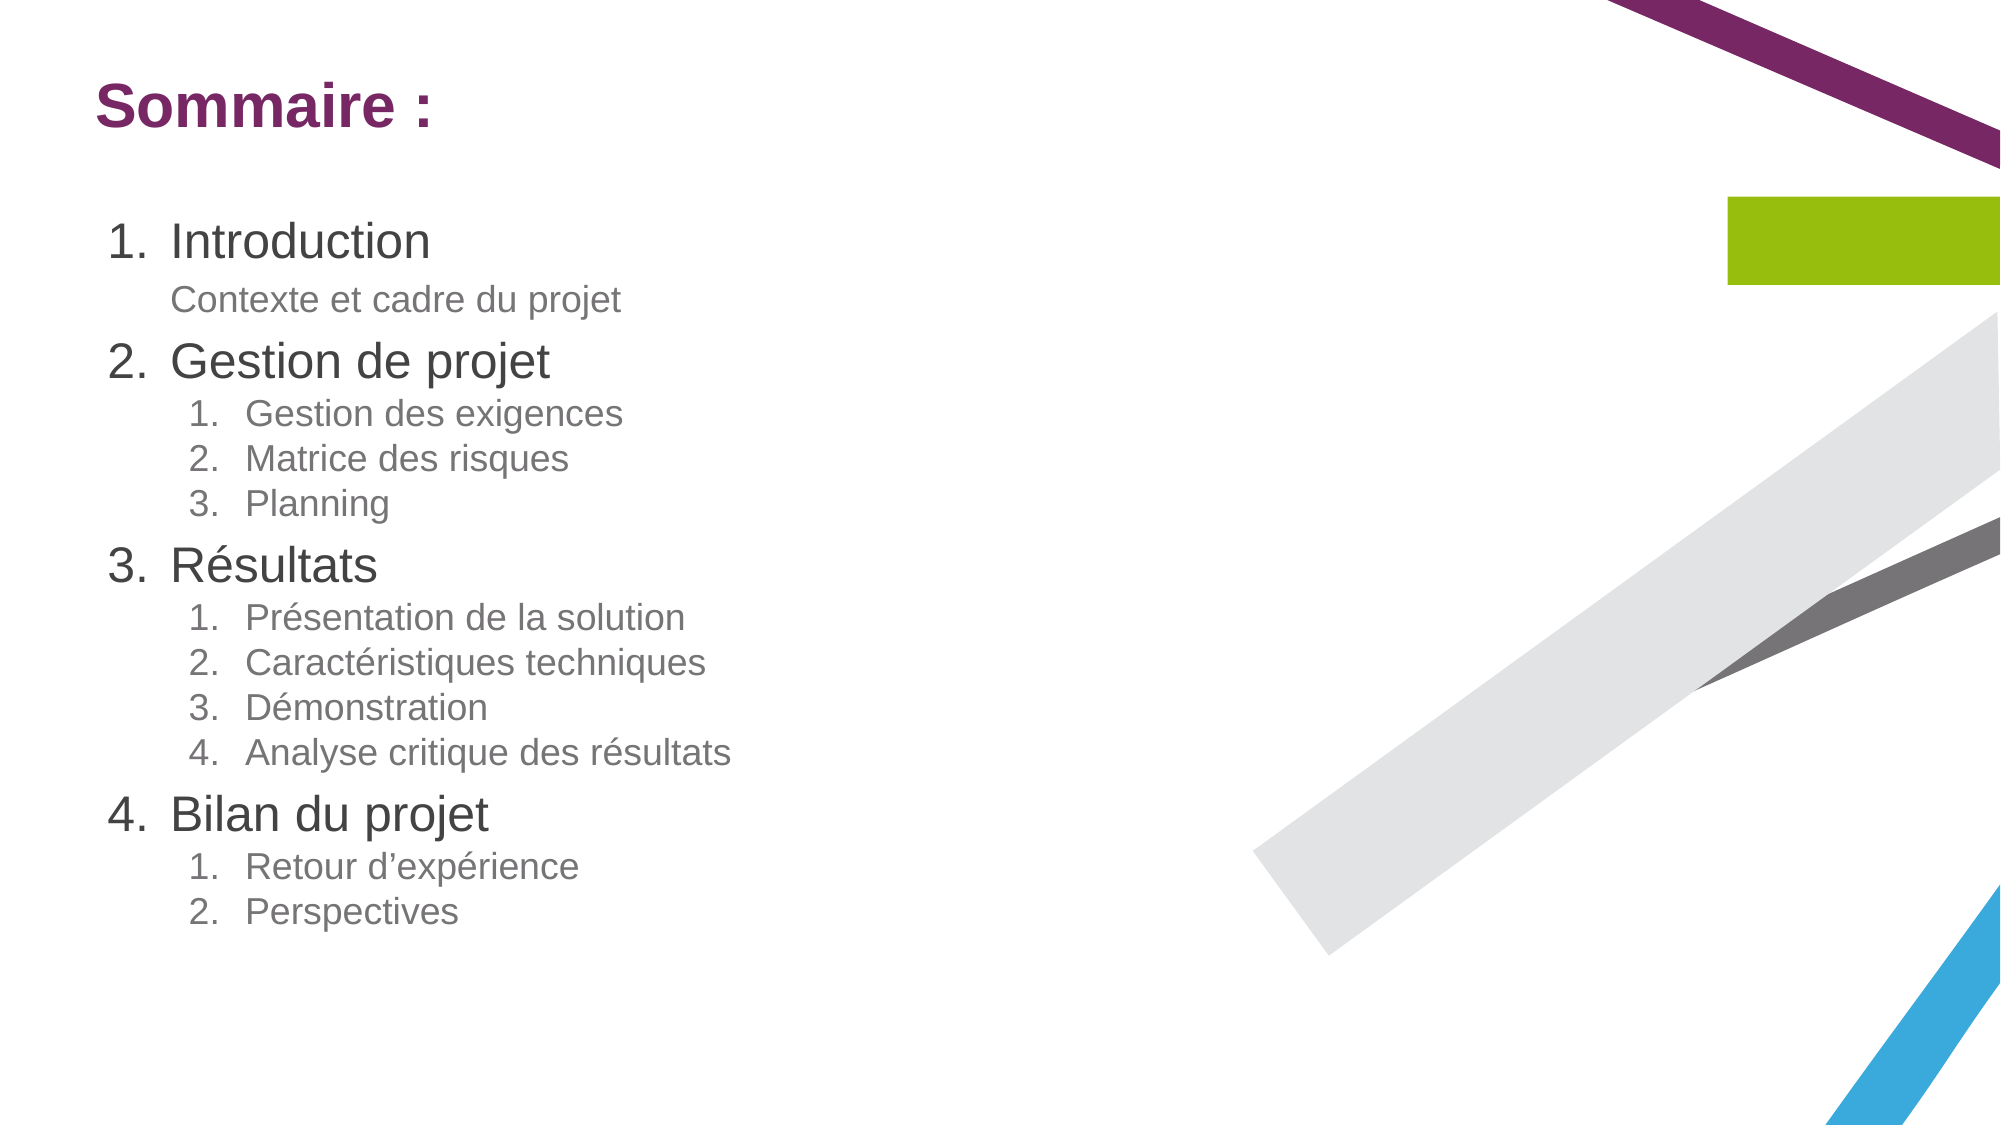

Sommaire :
Introduction
Contexte et cadre du projet
Gestion de projet
Gestion des exigences
Matrice des risques
Planning
Résultats
Présentation de la solution
Caractéristiques techniques
Démonstration
Analyse critique des résultats
Bilan du projet
Retour d’expérience
Perspectives